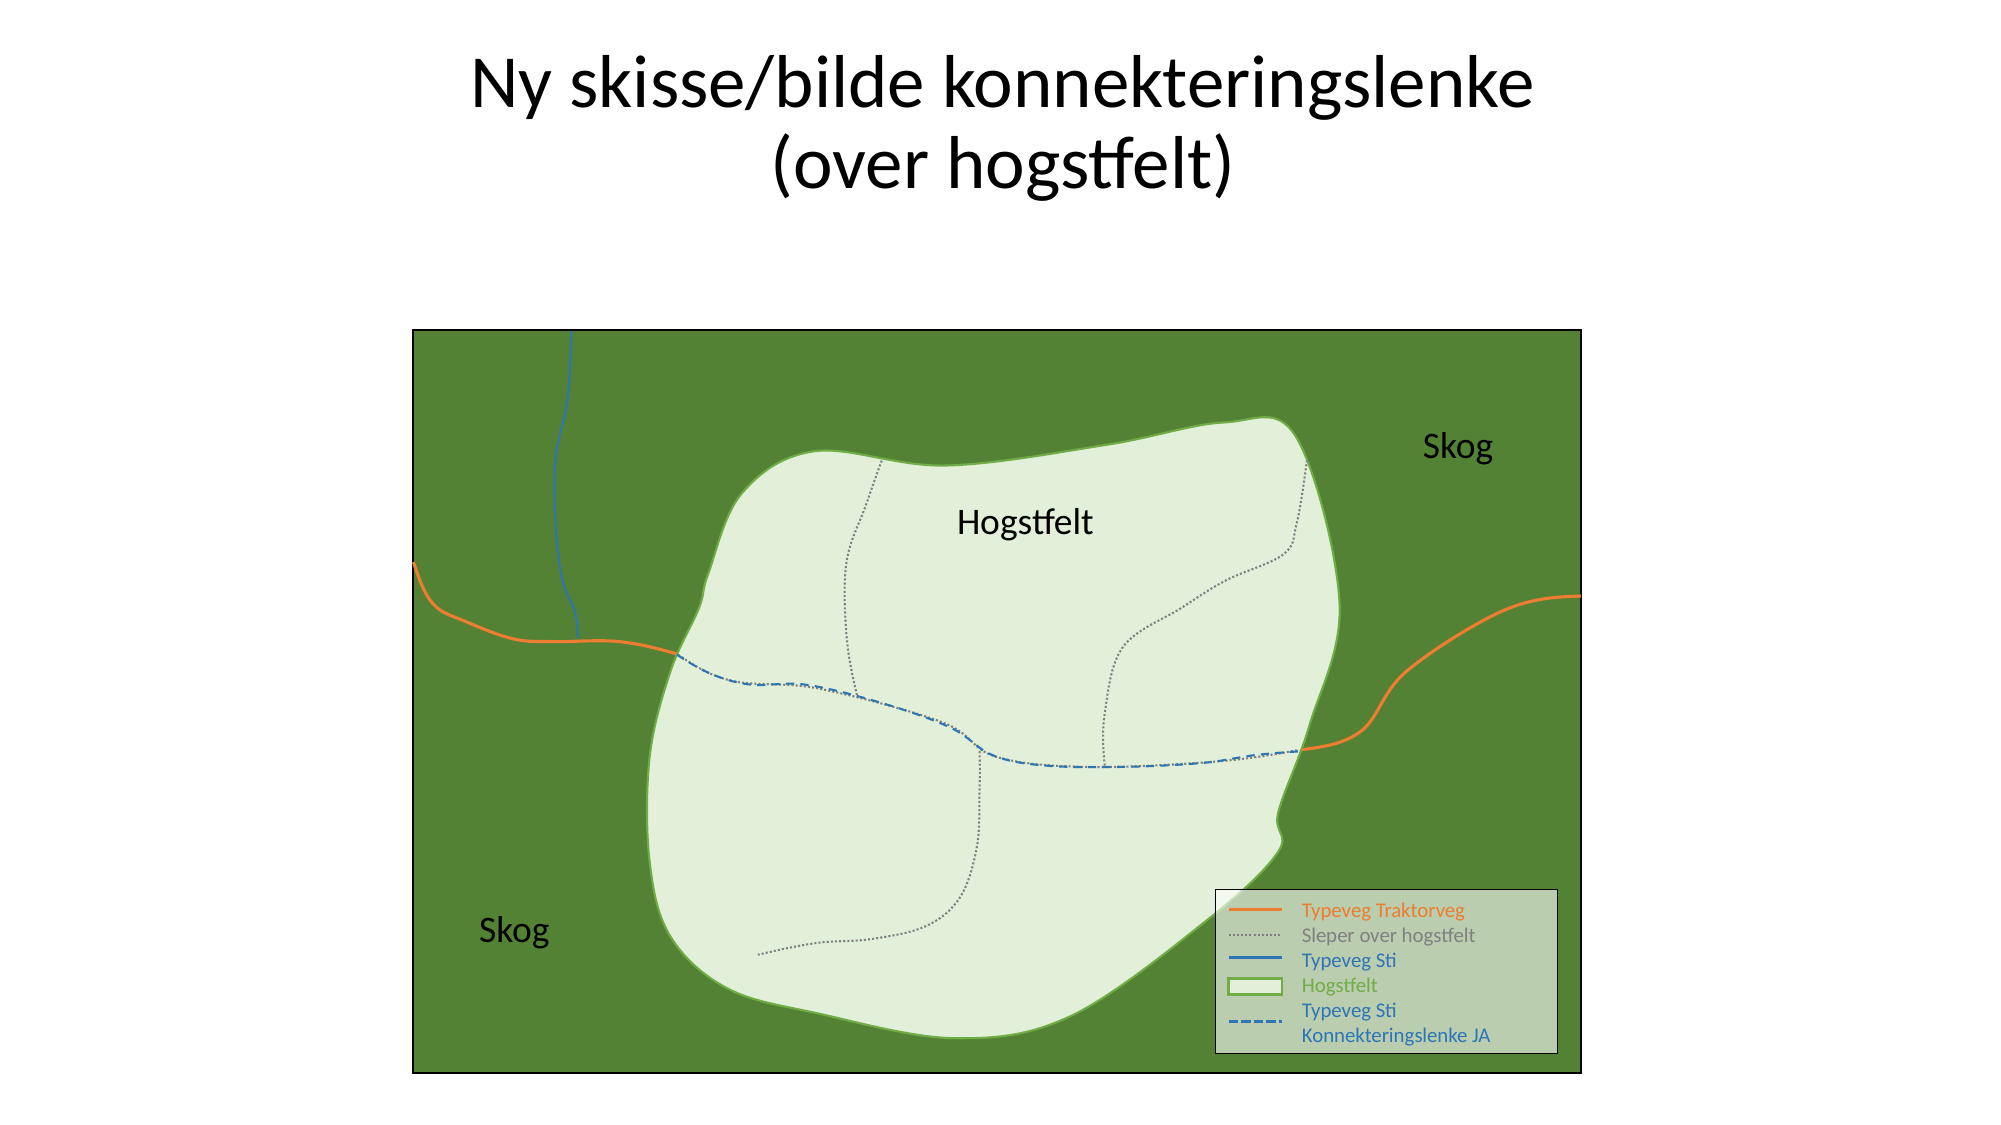

# Ny skisse/bilde konnekteringslenke (over hogstfelt)

Skog

Hogstfelt

               Typeveg Traktorveg
               Sleper over hogstfelt
               Typeveg Sti
               Hogstfelt
               Typeveg Sti
               Konnekteringslenke JA
Skog